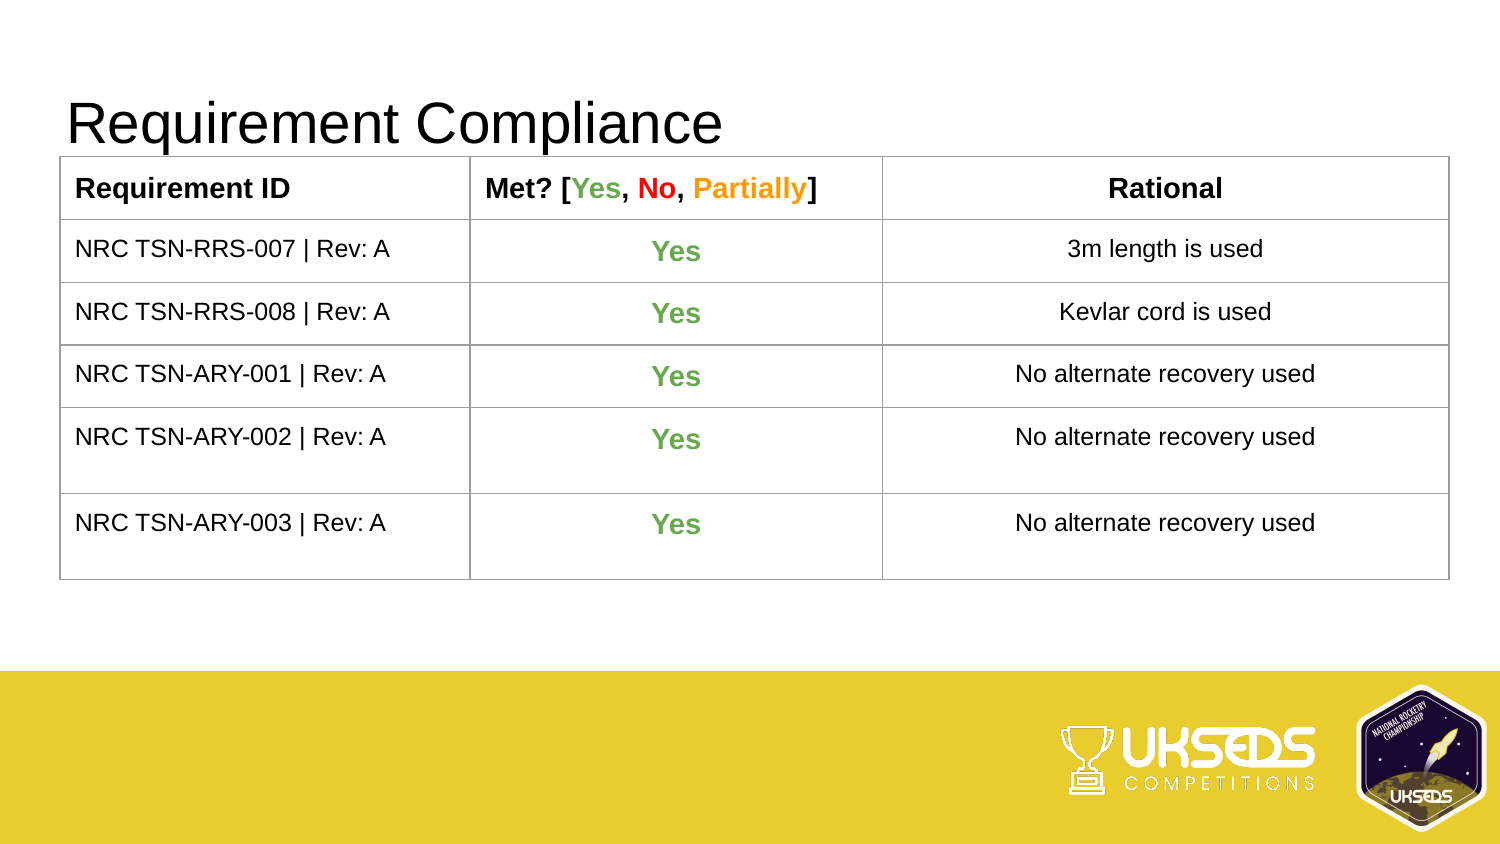

# Requirement Compliance
| Requirement ID | Met? [Yes, No, Partially] | Rational |
| --- | --- | --- |
| NRC TSN-RRS-007 | Rev: A | Yes | 3m length is used |
| NRC TSN-RRS-008 | Rev: A | Yes | Kevlar cord is used |
| NRC TSN-ARY-001 | Rev: A | Yes | No alternate recovery used |
| NRC TSN-ARY-002 | Rev: A | Yes | No alternate recovery used |
| NRC TSN-ARY-003 | Rev: A | Yes | No alternate recovery used |